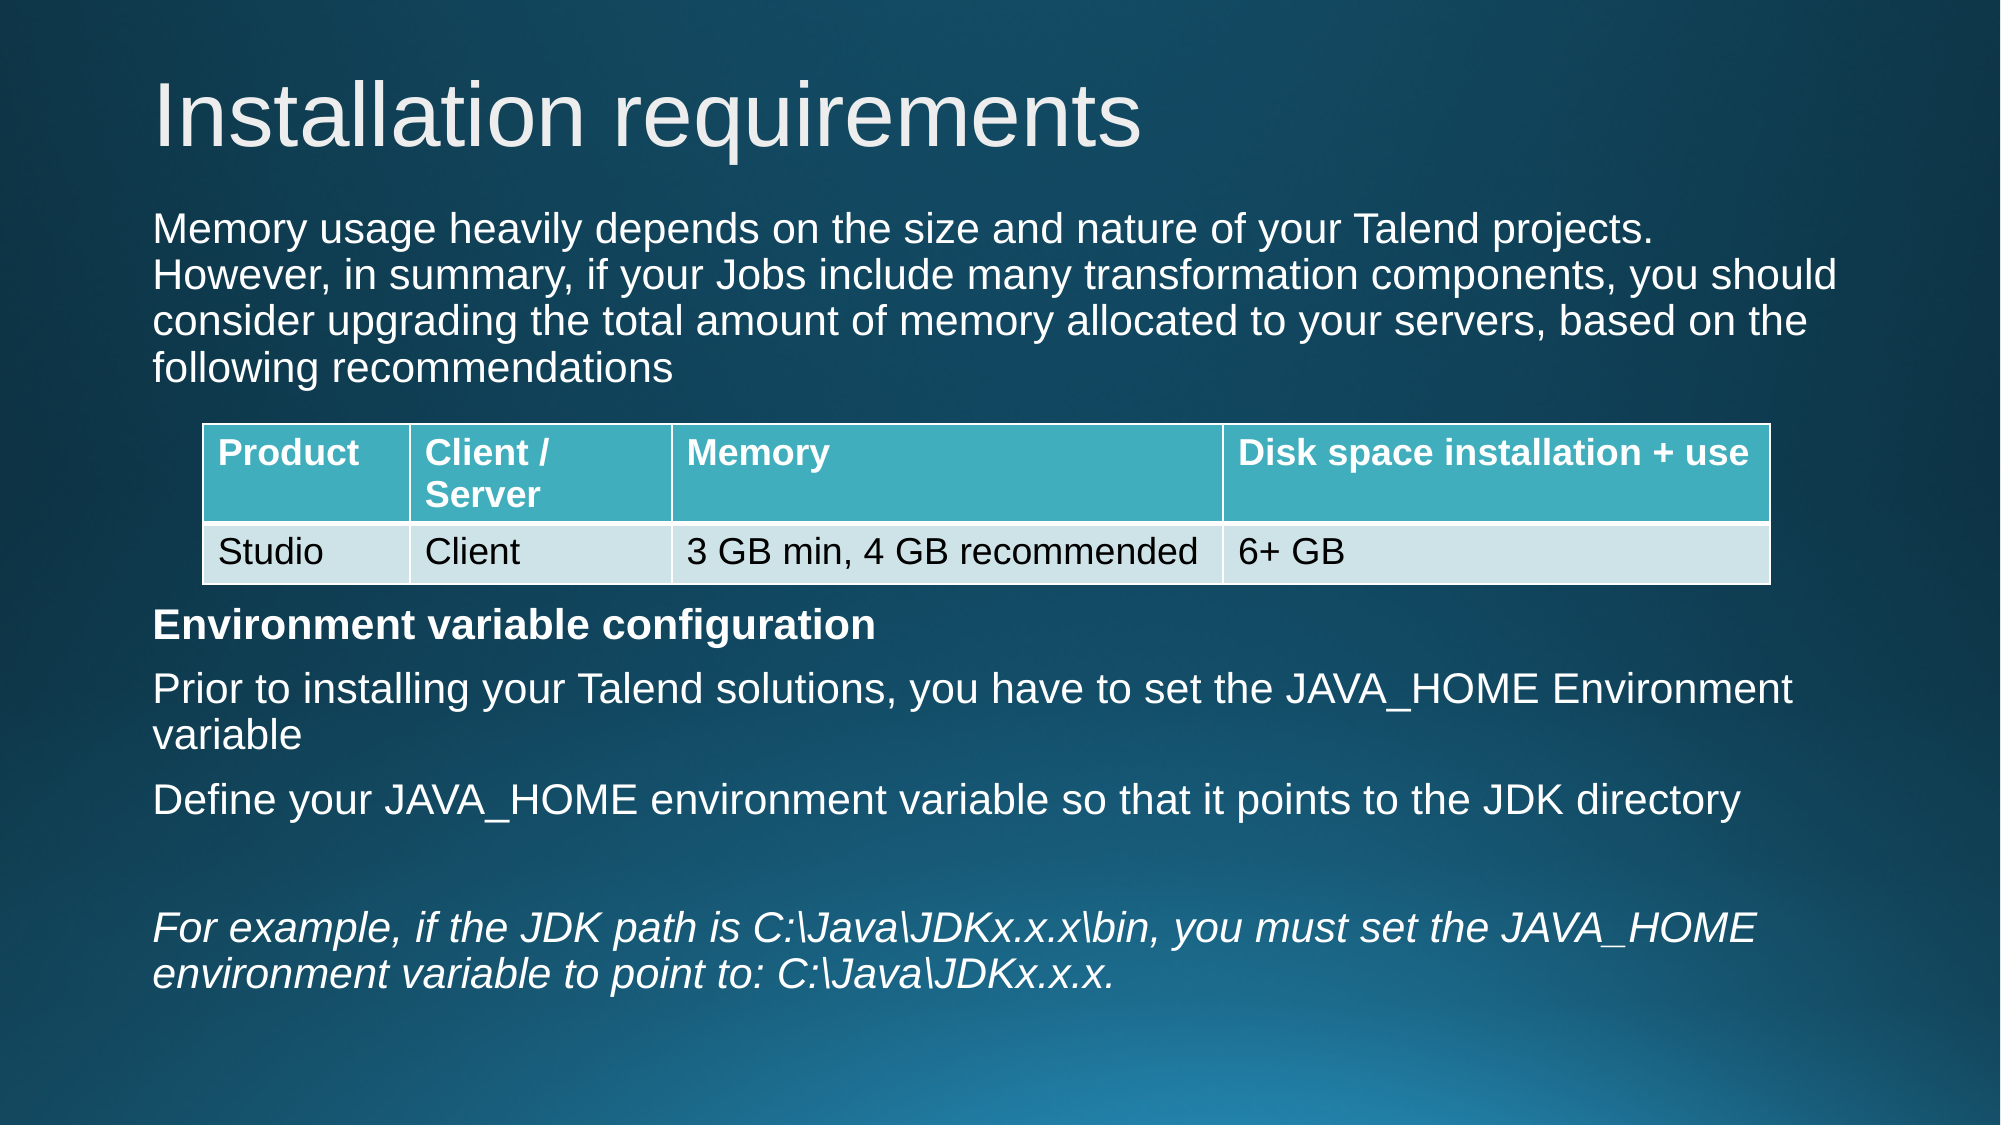

Installation requirements
Memory usage heavily depends on the size and nature of your Talend projects. However, in summary, if your Jobs include many transformation components, you should consider upgrading the total amount of memory allocated to your servers, based on the following recommendations

Environment variable configuration
Prior to installing your Talend solutions, you have to set the JAVA_HOME Environment variable
Define your JAVA_HOME environment variable so that it points to the JDK directory

For example, if the JDK path is C:\Java\JDKx.x.x\bin, you must set the JAVA_HOME environment variable to point to: C:\Java\JDKx.x.x.

| Product | Client / Server | Memory | Disk space installation + use |
| --- | --- | --- | --- |
| Studio | Client | 3 GB min, 4 GB recommended | 6+ GB |